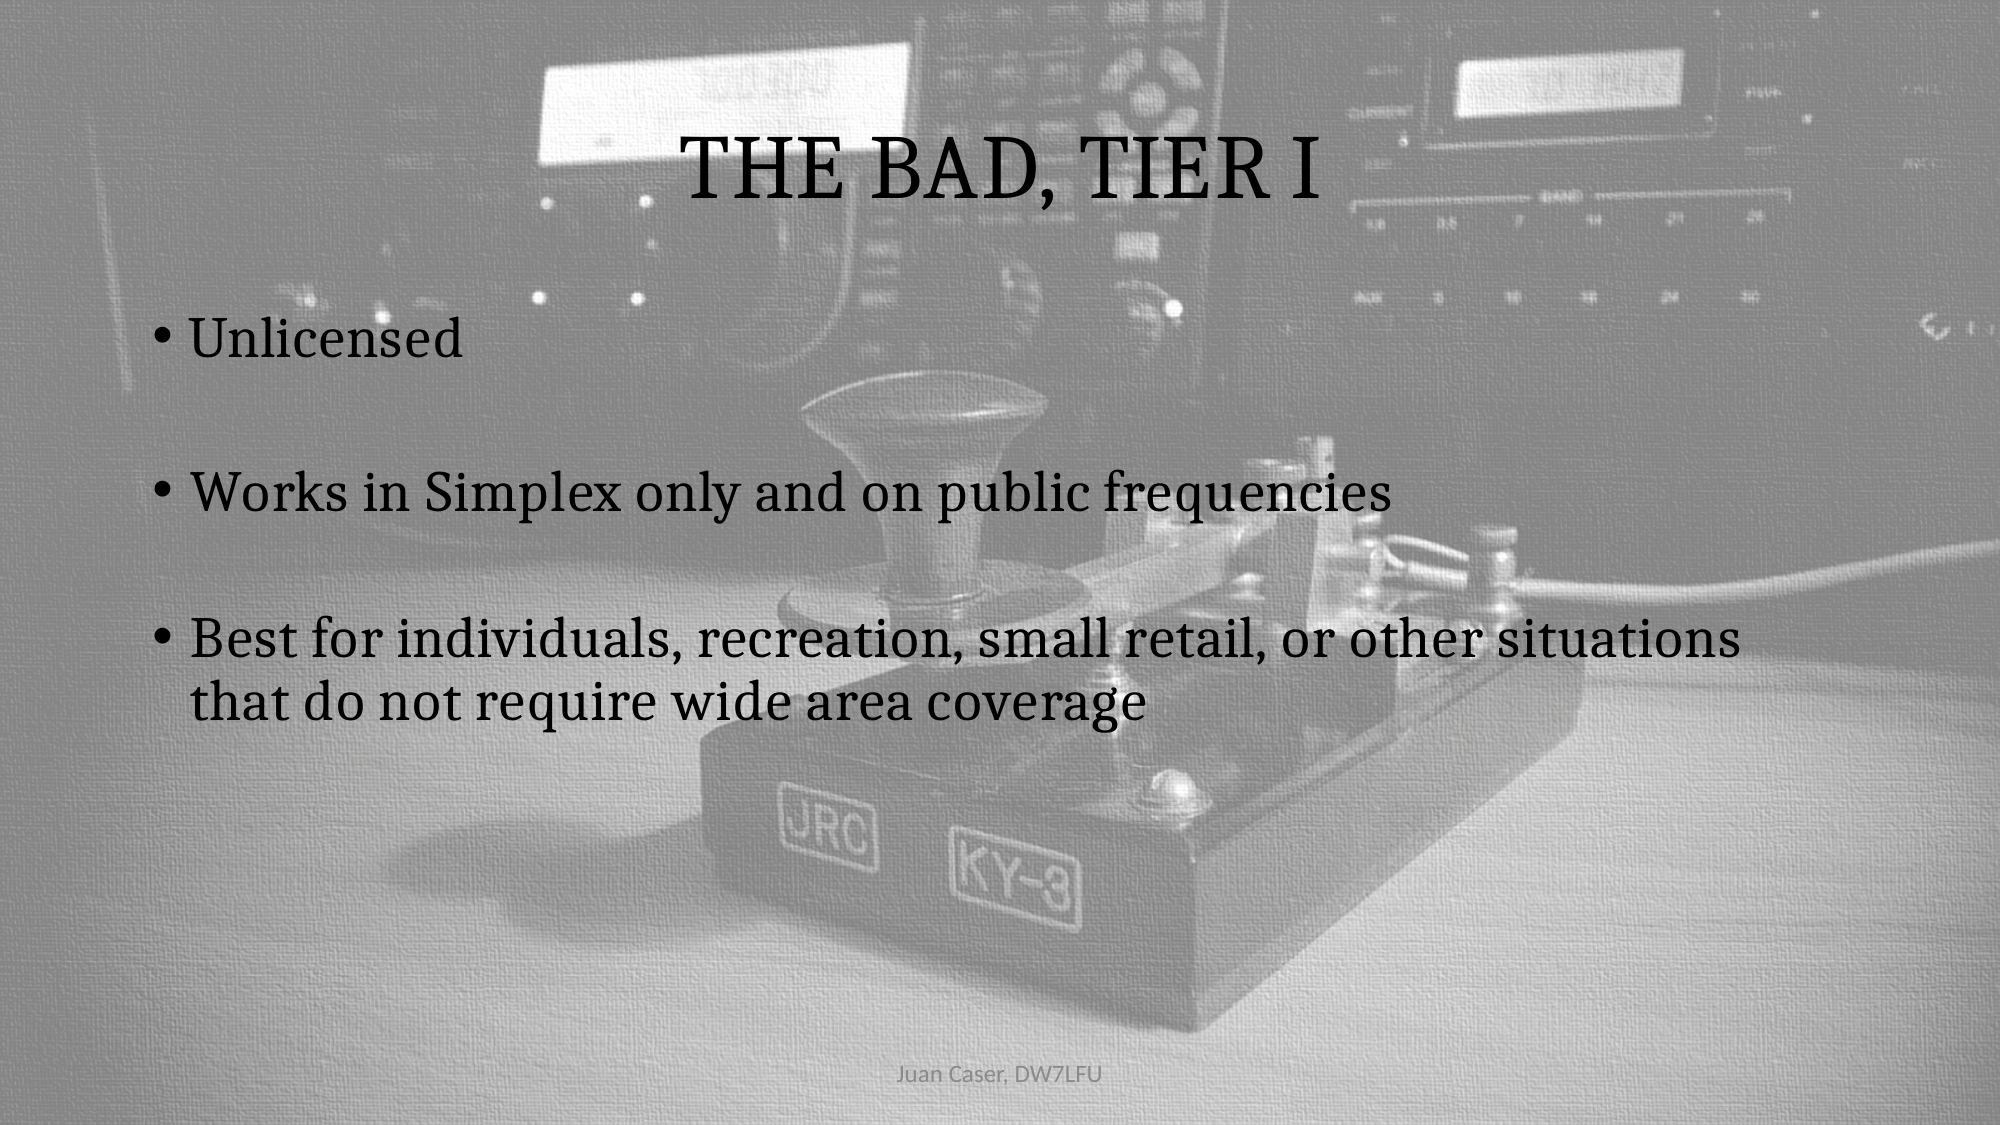

# THE BAD, TIER I
Unlicensed
Works in Simplex only and on public frequencies
Best for individuals, recreation, small retail, or other situations that do not require wide area coverage

Juan Caser, DW7LFU